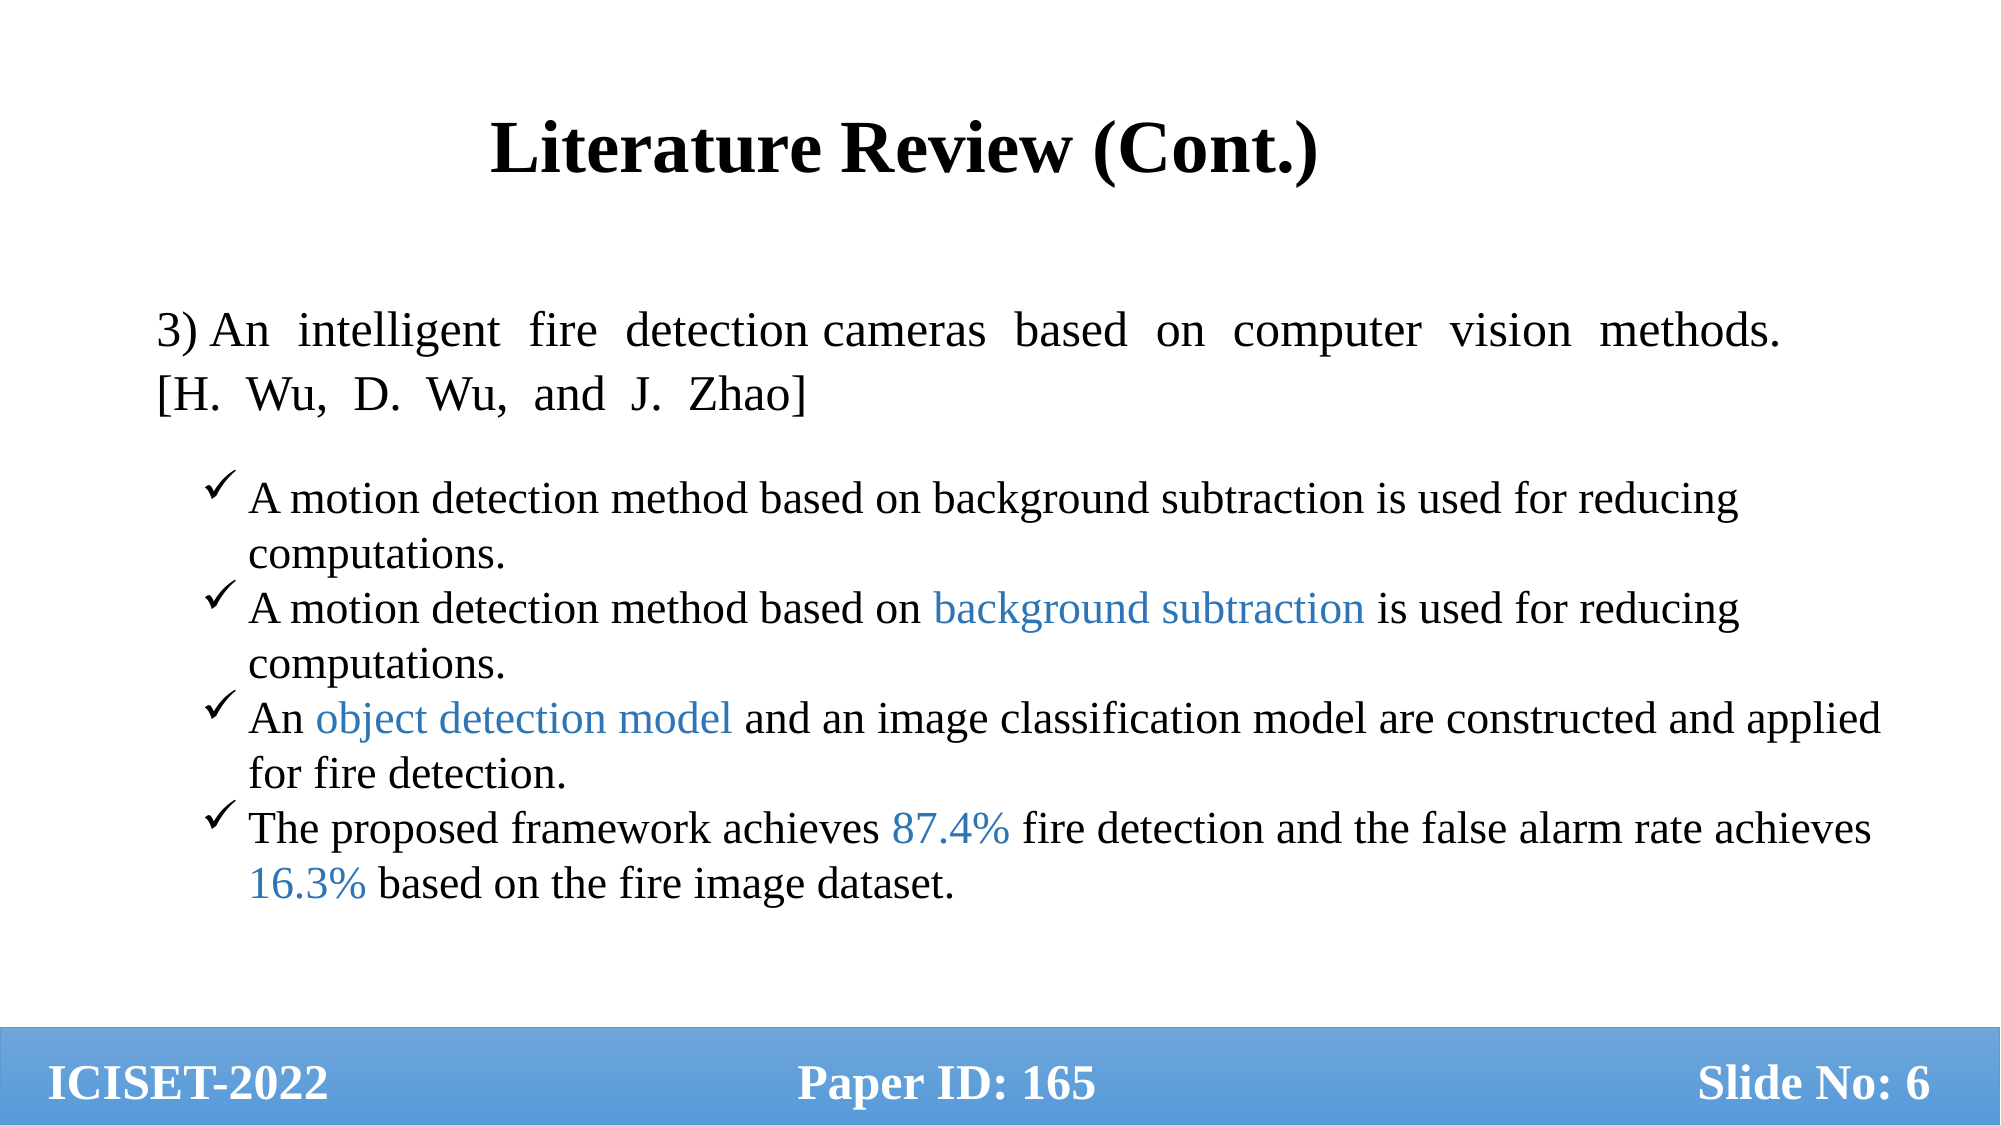

Literature Review (Cont.)
3) An  intelligent  fire  detection cameras  based  on  computer  vision  methods. [H.  Wu,  D.  Wu,  and  J.  Zhao]
A motion detection method based on background subtraction is used for reducing computations.
A motion detection method based on background subtraction is used for reducing computations.
An object detection model and an image classification model are constructed and applied for fire detection.
The proposed framework achieves 87.4% fire detection and the false alarm rate achieves 16.3% based on the fire image dataset.

ICISET-2022        			Paper ID: 165 				Slide No: 6